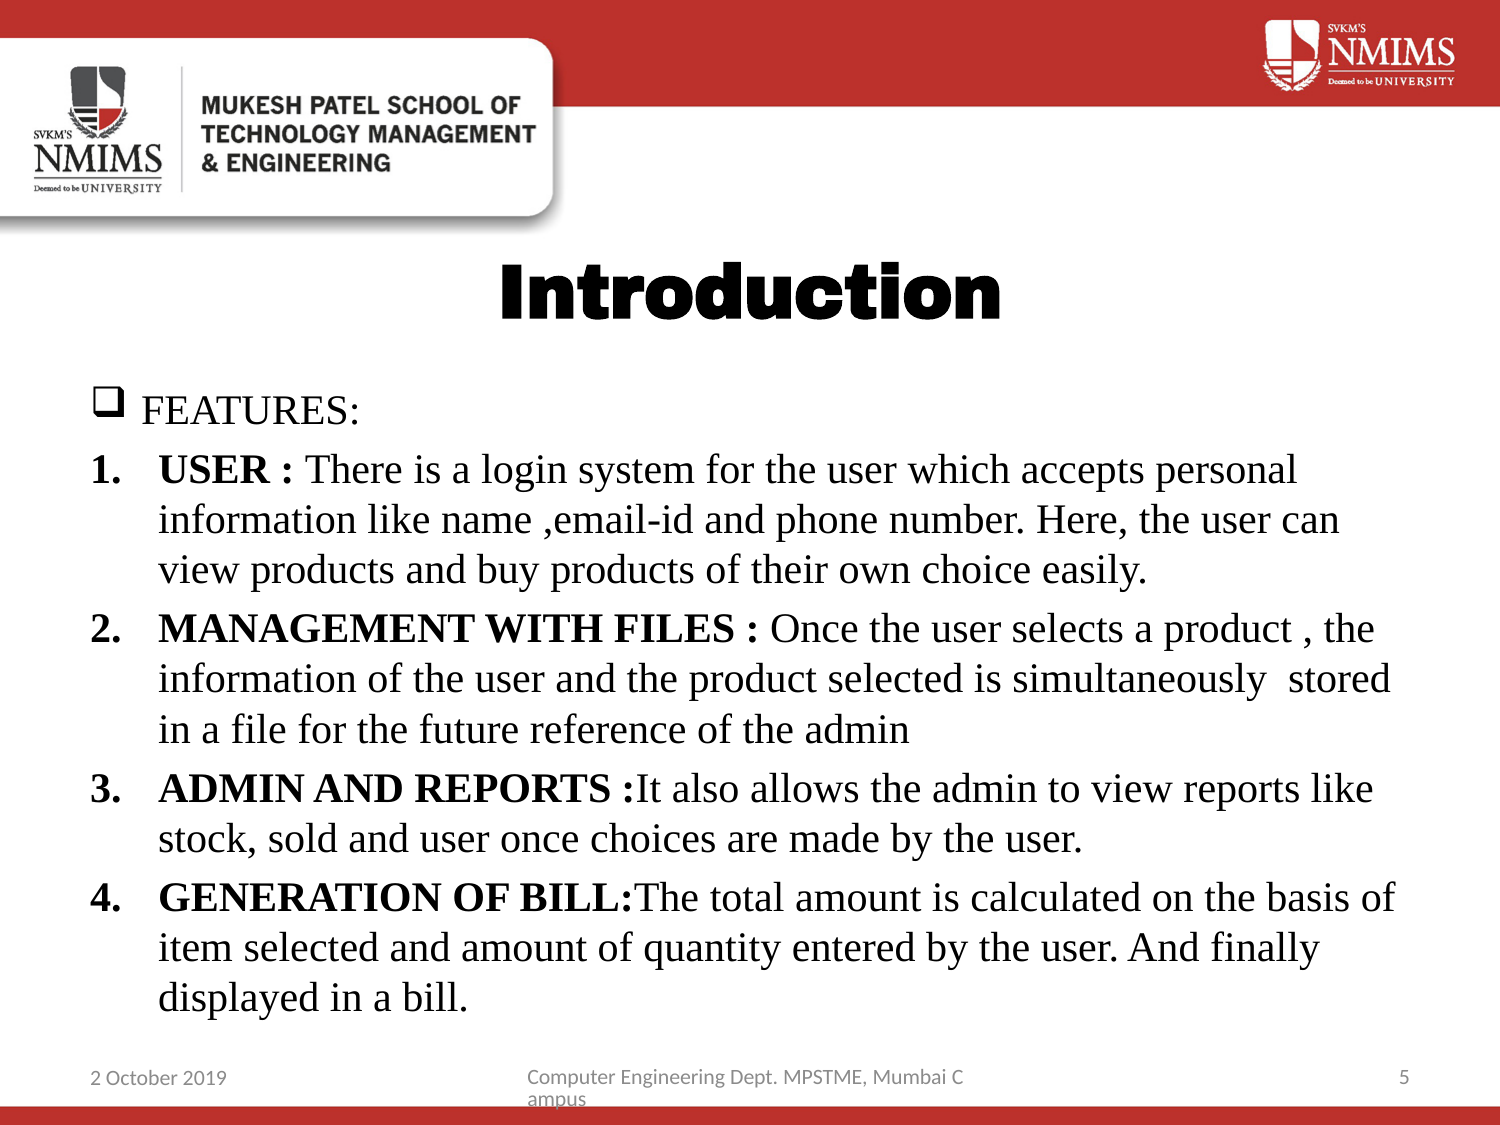

# Introduction
FEATURES:
USER : There is a login system for the user which accepts personal information like name ,email-id and phone number. Here, the user can view products and buy products of their own choice easily.
MANAGEMENT WITH FILES : Once the user selects a product , the information of the user and the product selected is simultaneously  stored in a file for the future reference of the admin
ADMIN AND REPORTS :It also allows the admin to view reports like stock, sold and user once choices are made by the user.
GENERATION OF BILL:The total amount is calculated on the basis of item selected and amount of quantity entered by the user. And finally displayed in a bill.

Computer Engineering Dept. MPSTME, Mumbai Campus
5
2 October 2019